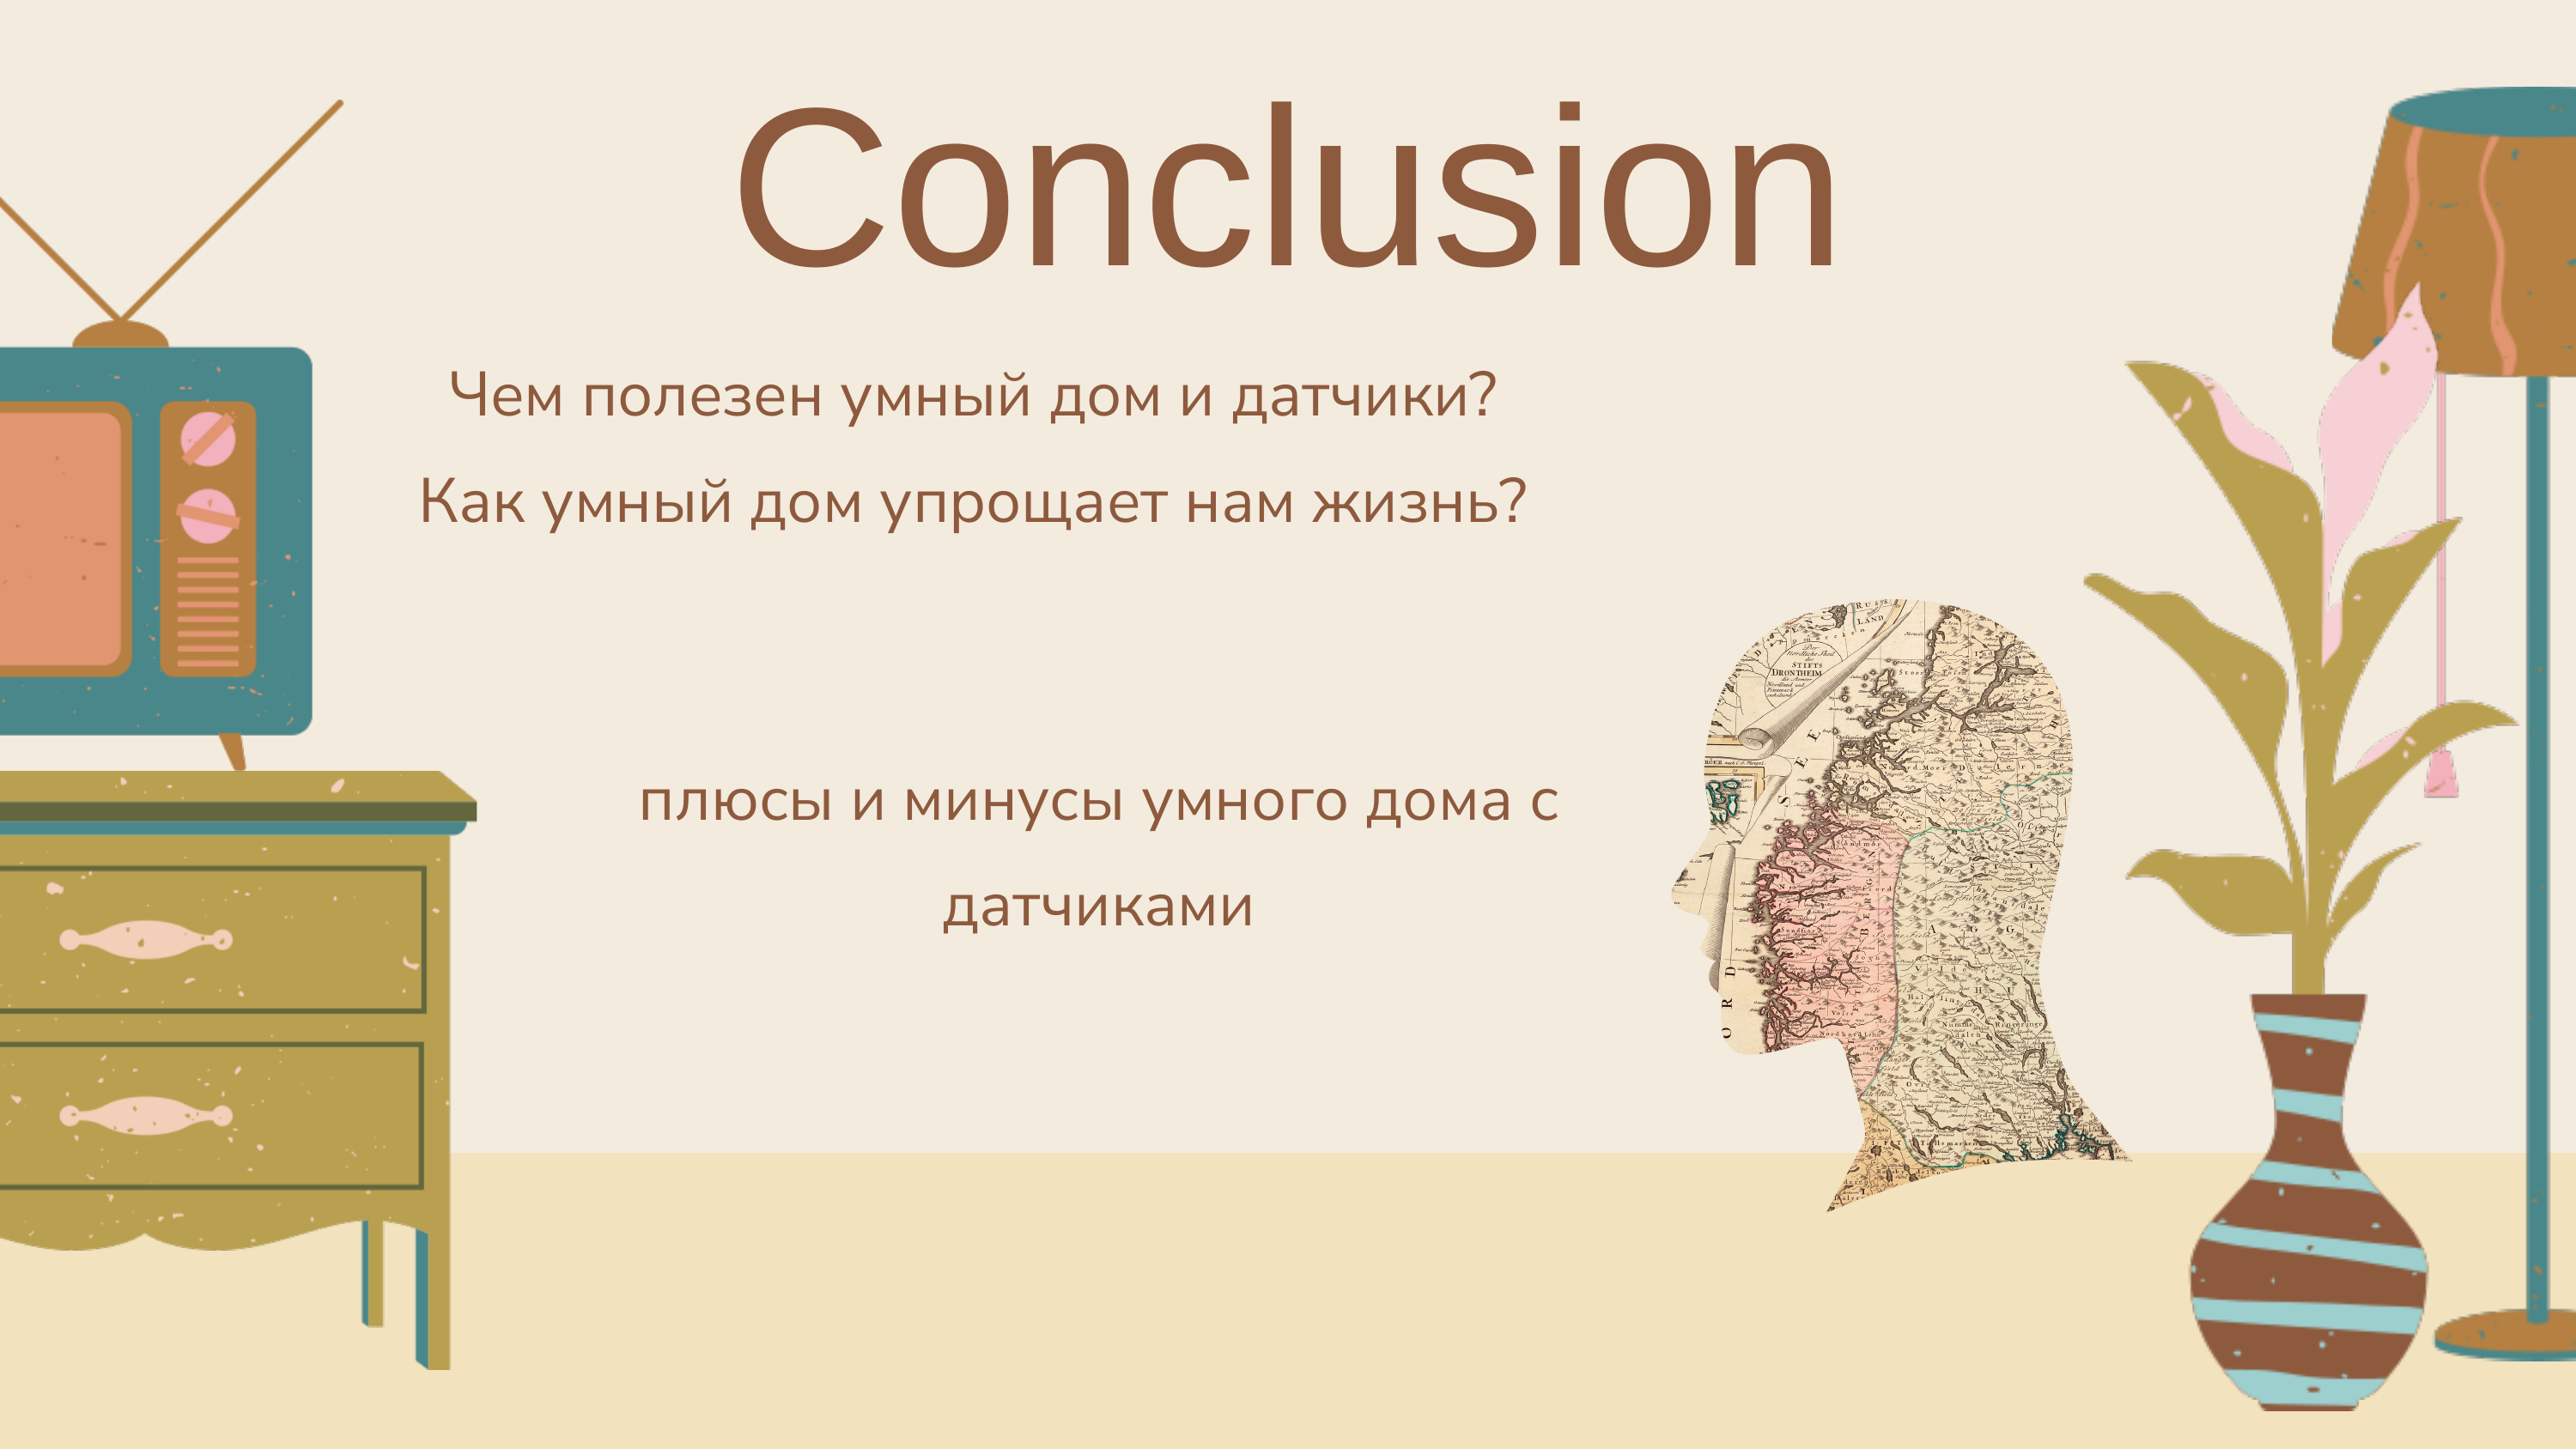

Conclusion

Чем полезен умный дом и датчики?
Как умный дом упрощает нам жизнь?

плюсы и минусы умного дома с датчиками